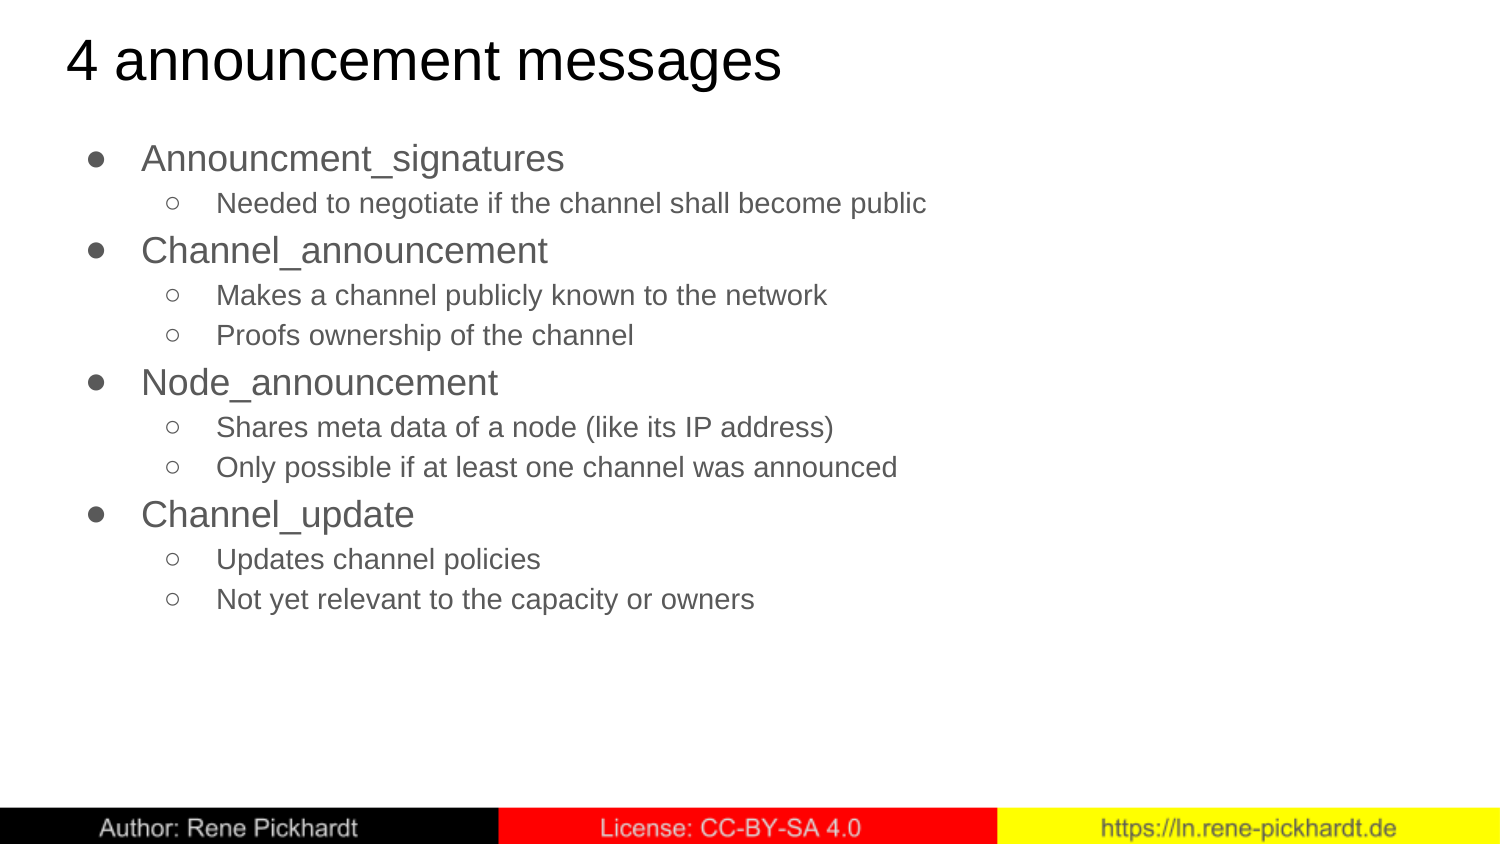

# 4 announcement messages

Announcment_signatures
Needed to negotiate if the channel shall become public
Channel_announcement
Makes a channel publicly known to the network
Proofs ownership of the channel
Node_announcement
Shares meta data of a node (like its IP address)
Only possible if at least one channel was announced
Channel_update
Updates channel policies
Not yet relevant to the capacity or owners